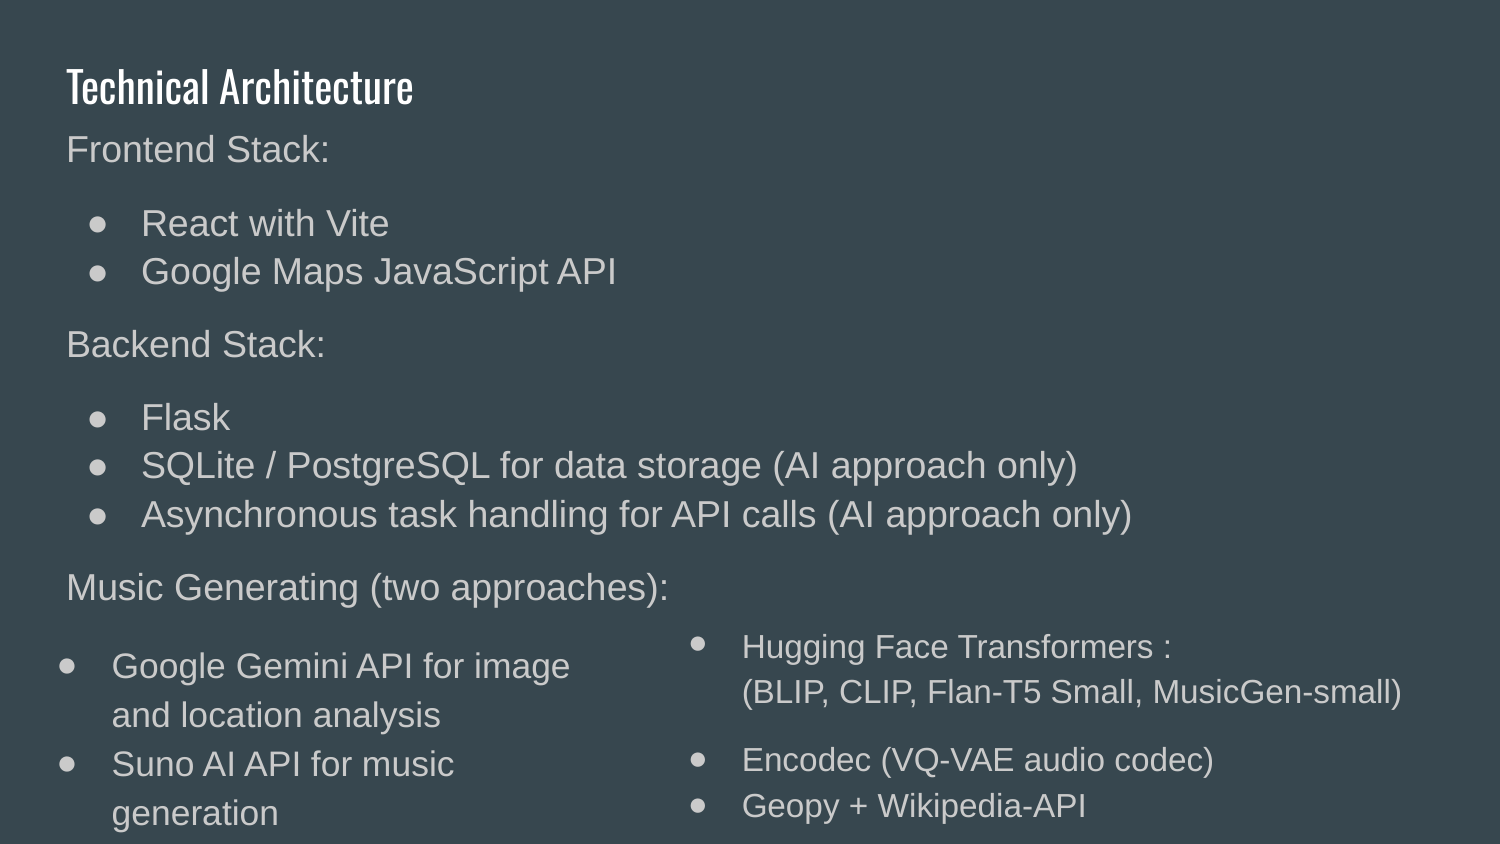

# Technical Architecture
Frontend Stack:
React with Vite
Google Maps JavaScript API
Backend Stack:
Flask
SQLite / PostgreSQL for data storage (AI approach only)
Asynchronous task handling for API calls (AI approach only)
Music Generating (two approaches):

Google Gemini API for image and location analysis
Suno AI API for music generation
Hugging Face Transformers :
(BLIP, CLIP, Flan-T5 Small, MusicGen-small)
Encodec (VQ-VAE audio codec)
Geopy + Wikipedia-API